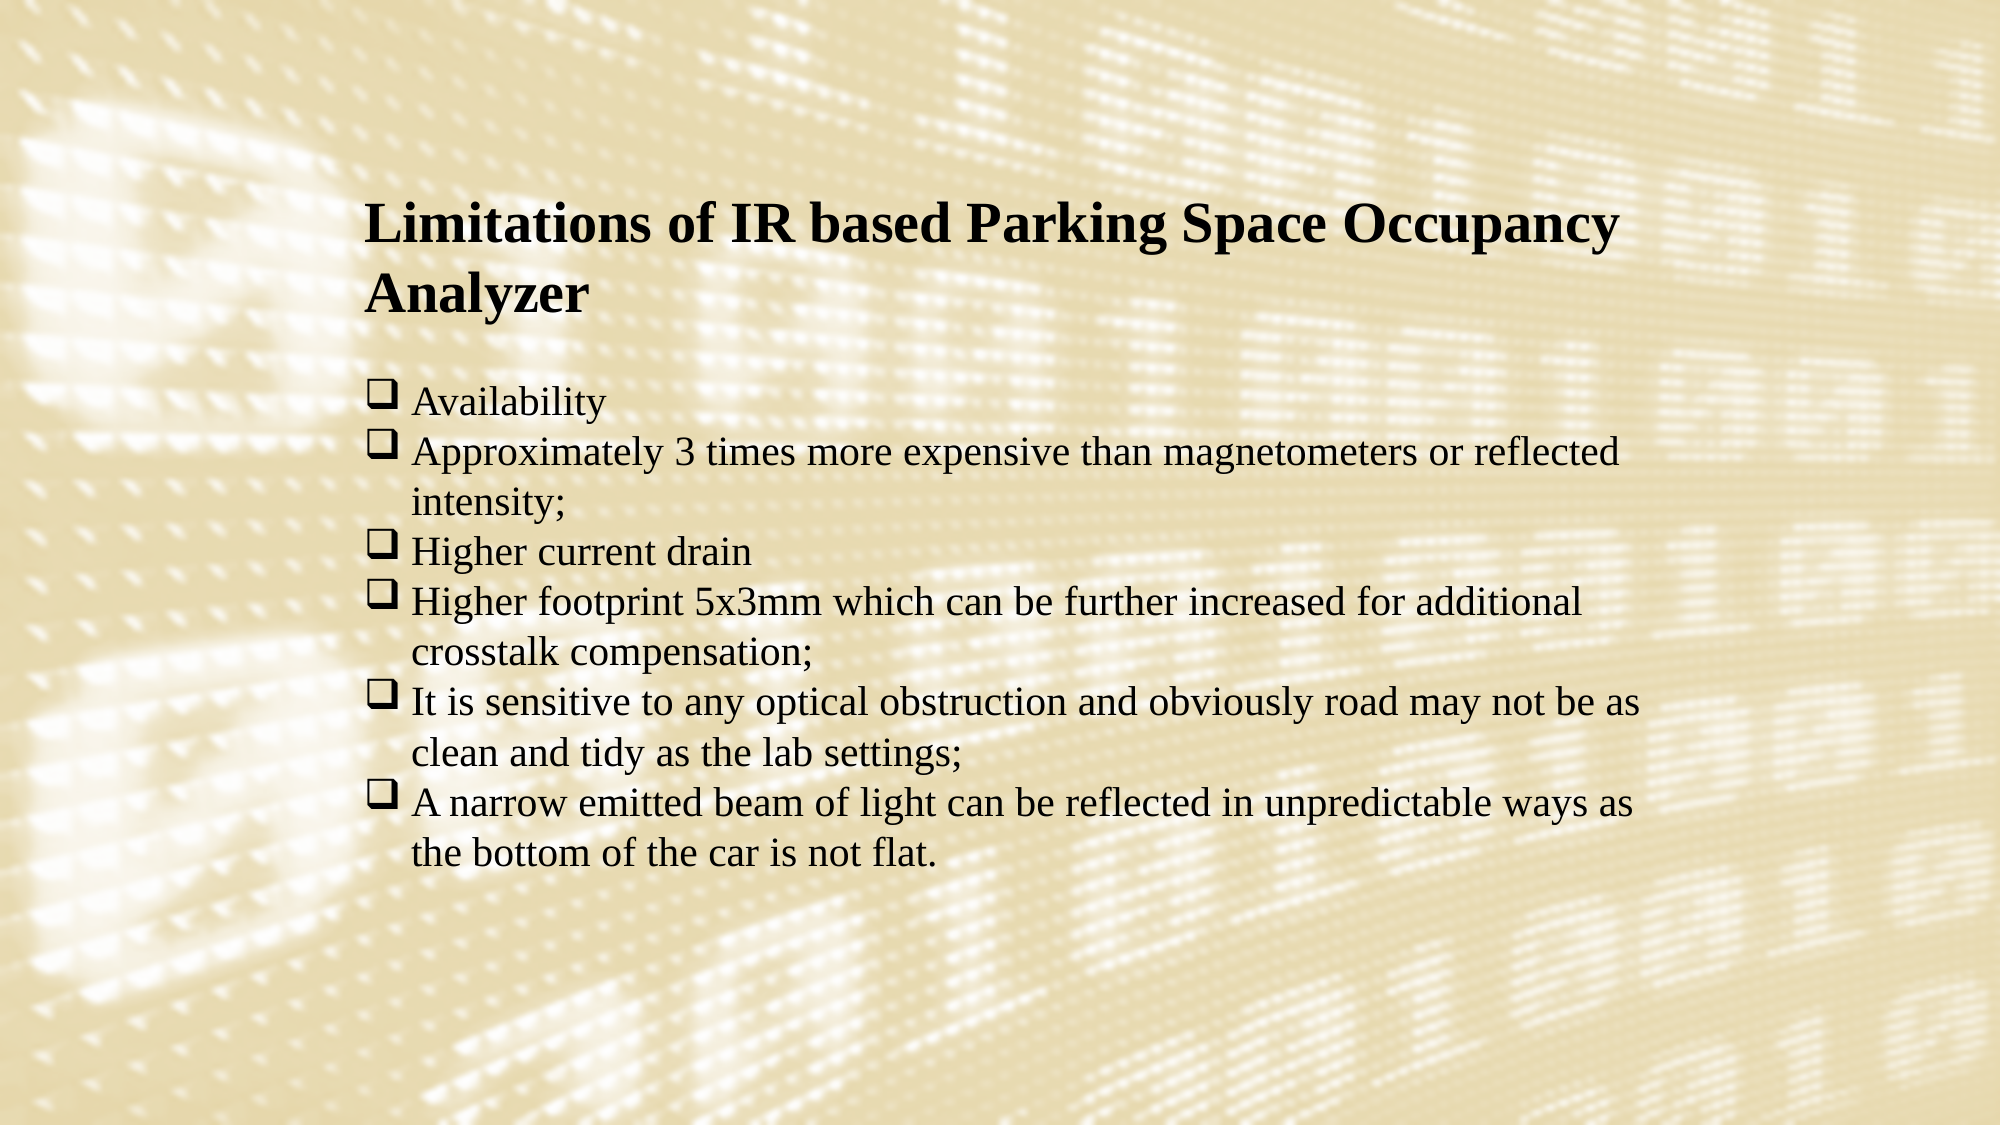

Limitations of IR based Parking Space Occupancy Analyzer

Availability
Approximately 3 times more expensive than magnetometers or reflected intensity;
Higher current drain
Higher footprint 5x3mm which can be further increased for additional crosstalk compensation;
It is sensitive to any optical obstruction and obviously road may not be as clean and tidy as the lab settings;
A narrow emitted beam of light can be reflected in unpredictable ways as the bottom of the car is not flat.